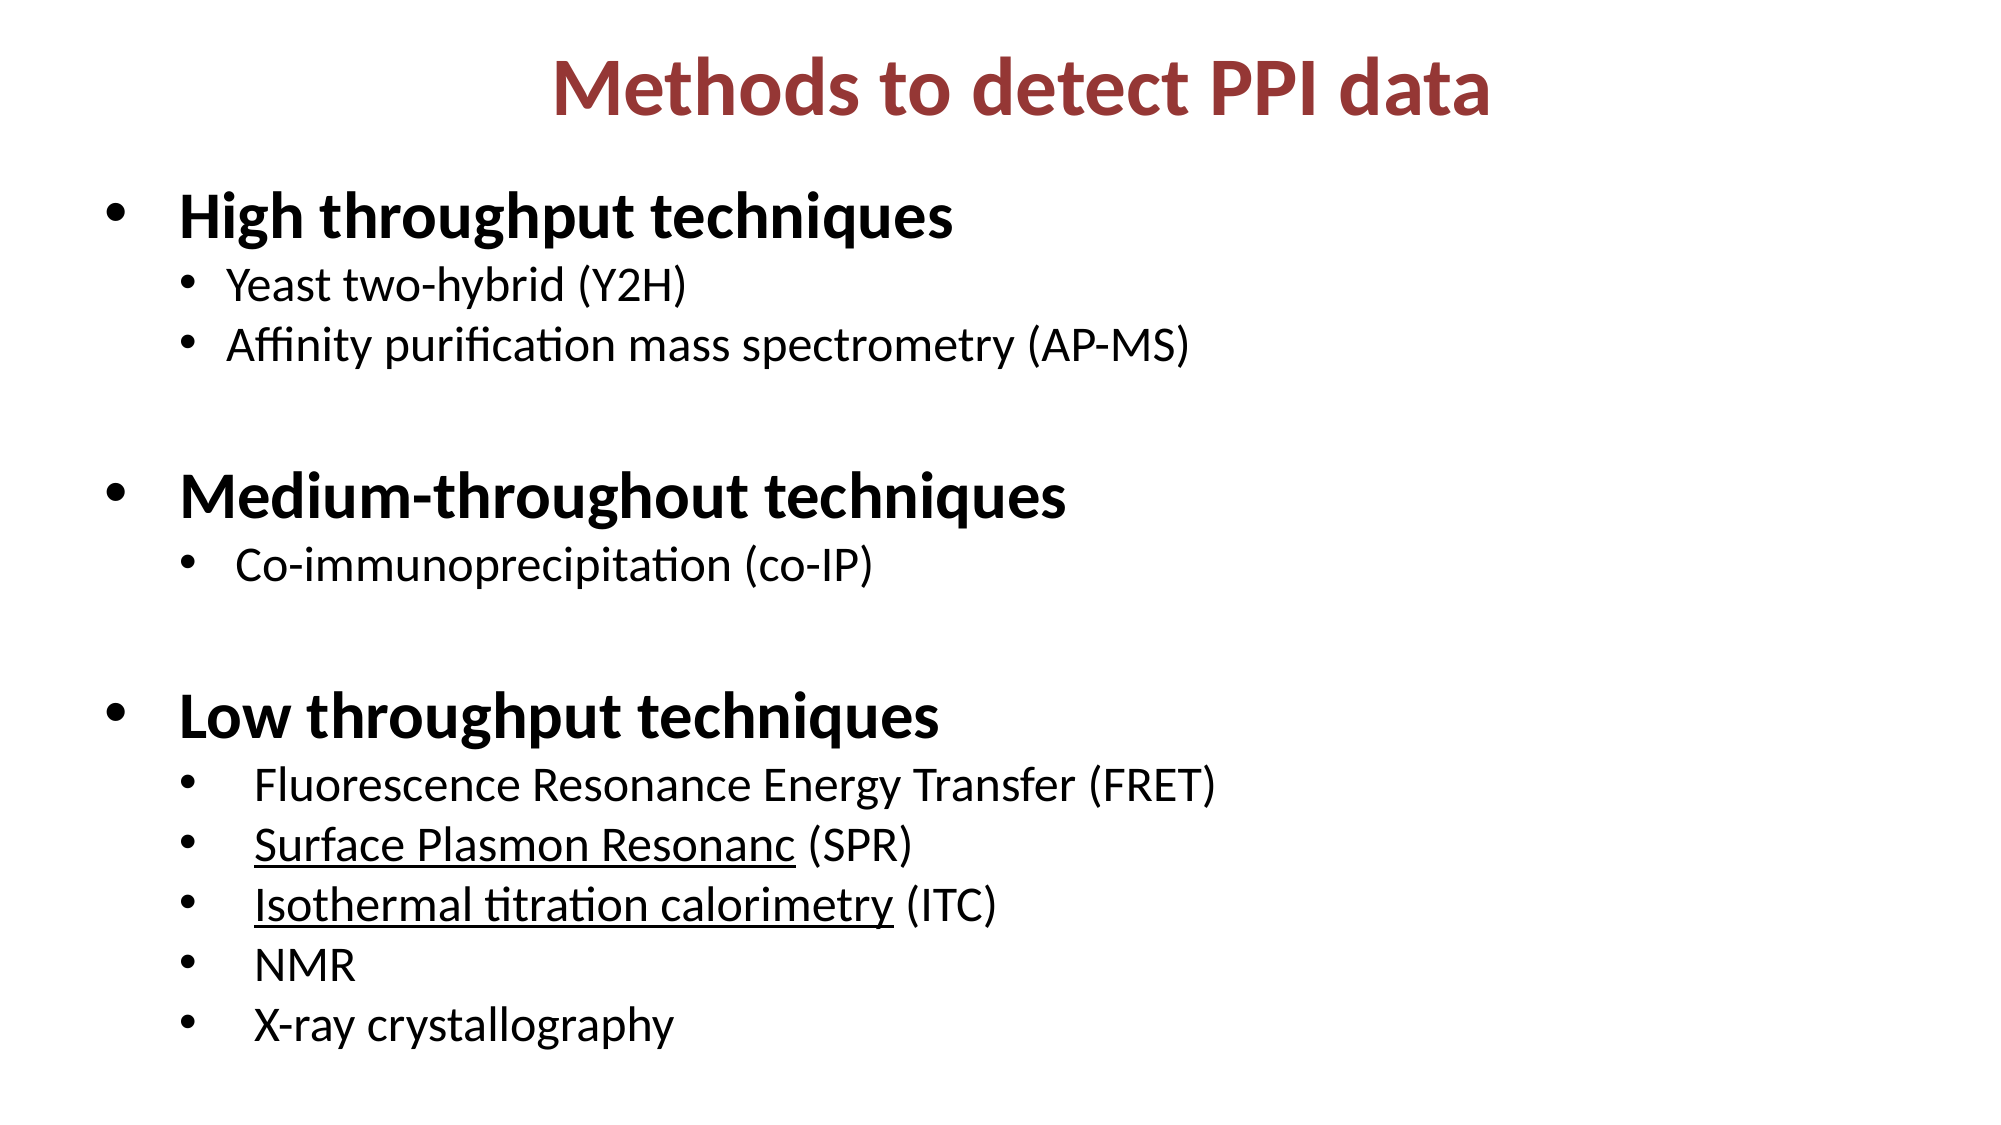

Methods to detect PPI data
High throughput techniques
Yeast two-hybrid (Y2H)
Affinity purification mass spectrometry (AP-MS)

Medium-throughout techniques
Co-immunoprecipitation (co-IP)

Low throughput techniques
Fluorescence Resonance Energy Transfer (FRET)
Surface Plasmon Resonanc (SPR)
Isothermal titration calorimetry (ITC)
NMR
X-ray crystallography